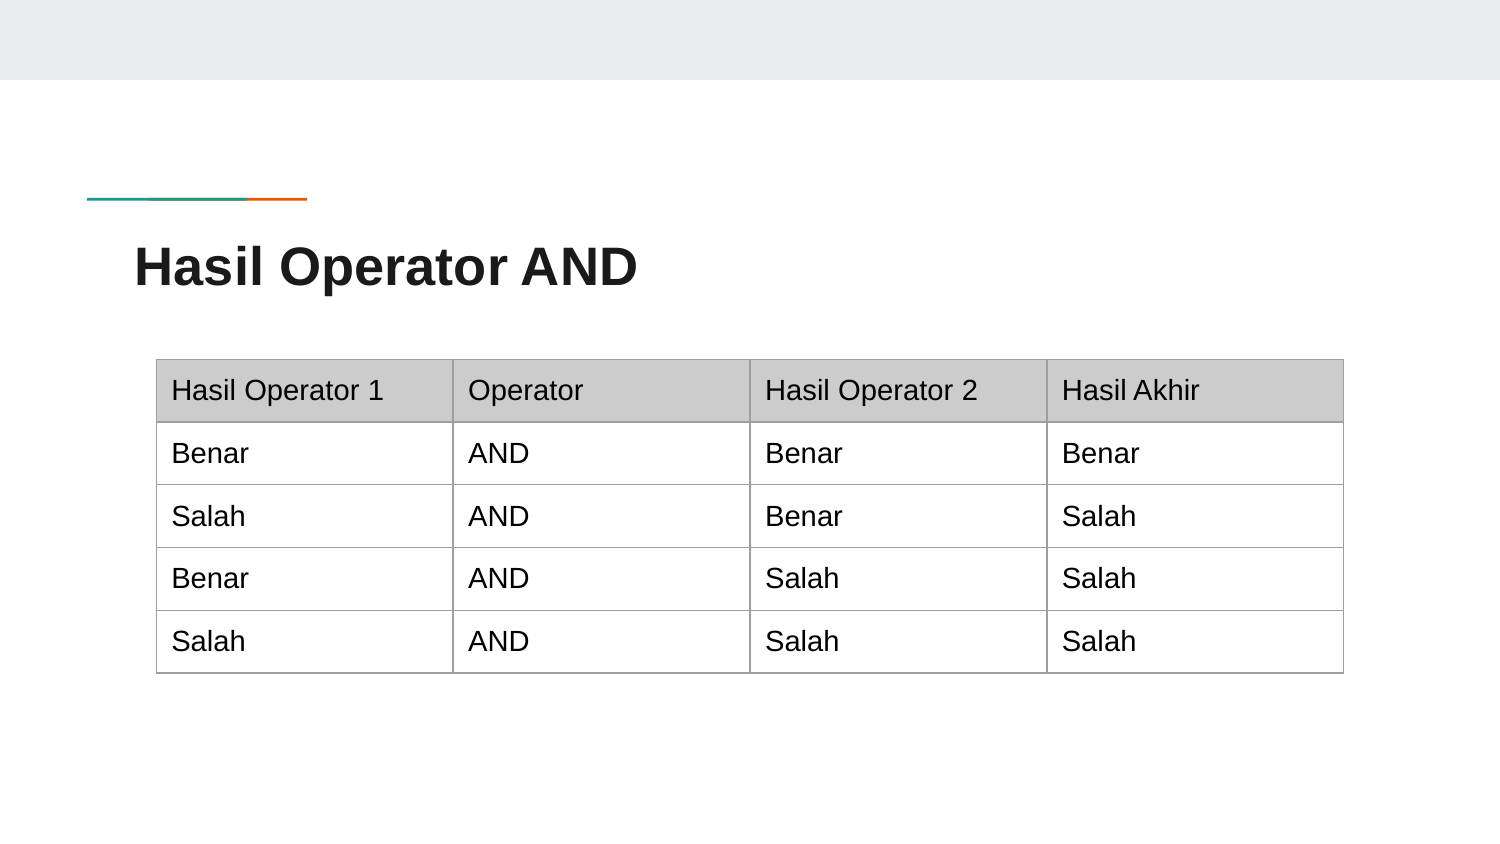

# Hasil Operator AND
| Hasil Operator 1 | Operator | Hasil Operator 2 | Hasil Akhir |
| --- | --- | --- | --- |
| Benar | AND | Benar | Benar |
| Salah | AND | Benar | Salah |
| Benar | AND | Salah | Salah |
| Salah | AND | Salah | Salah |